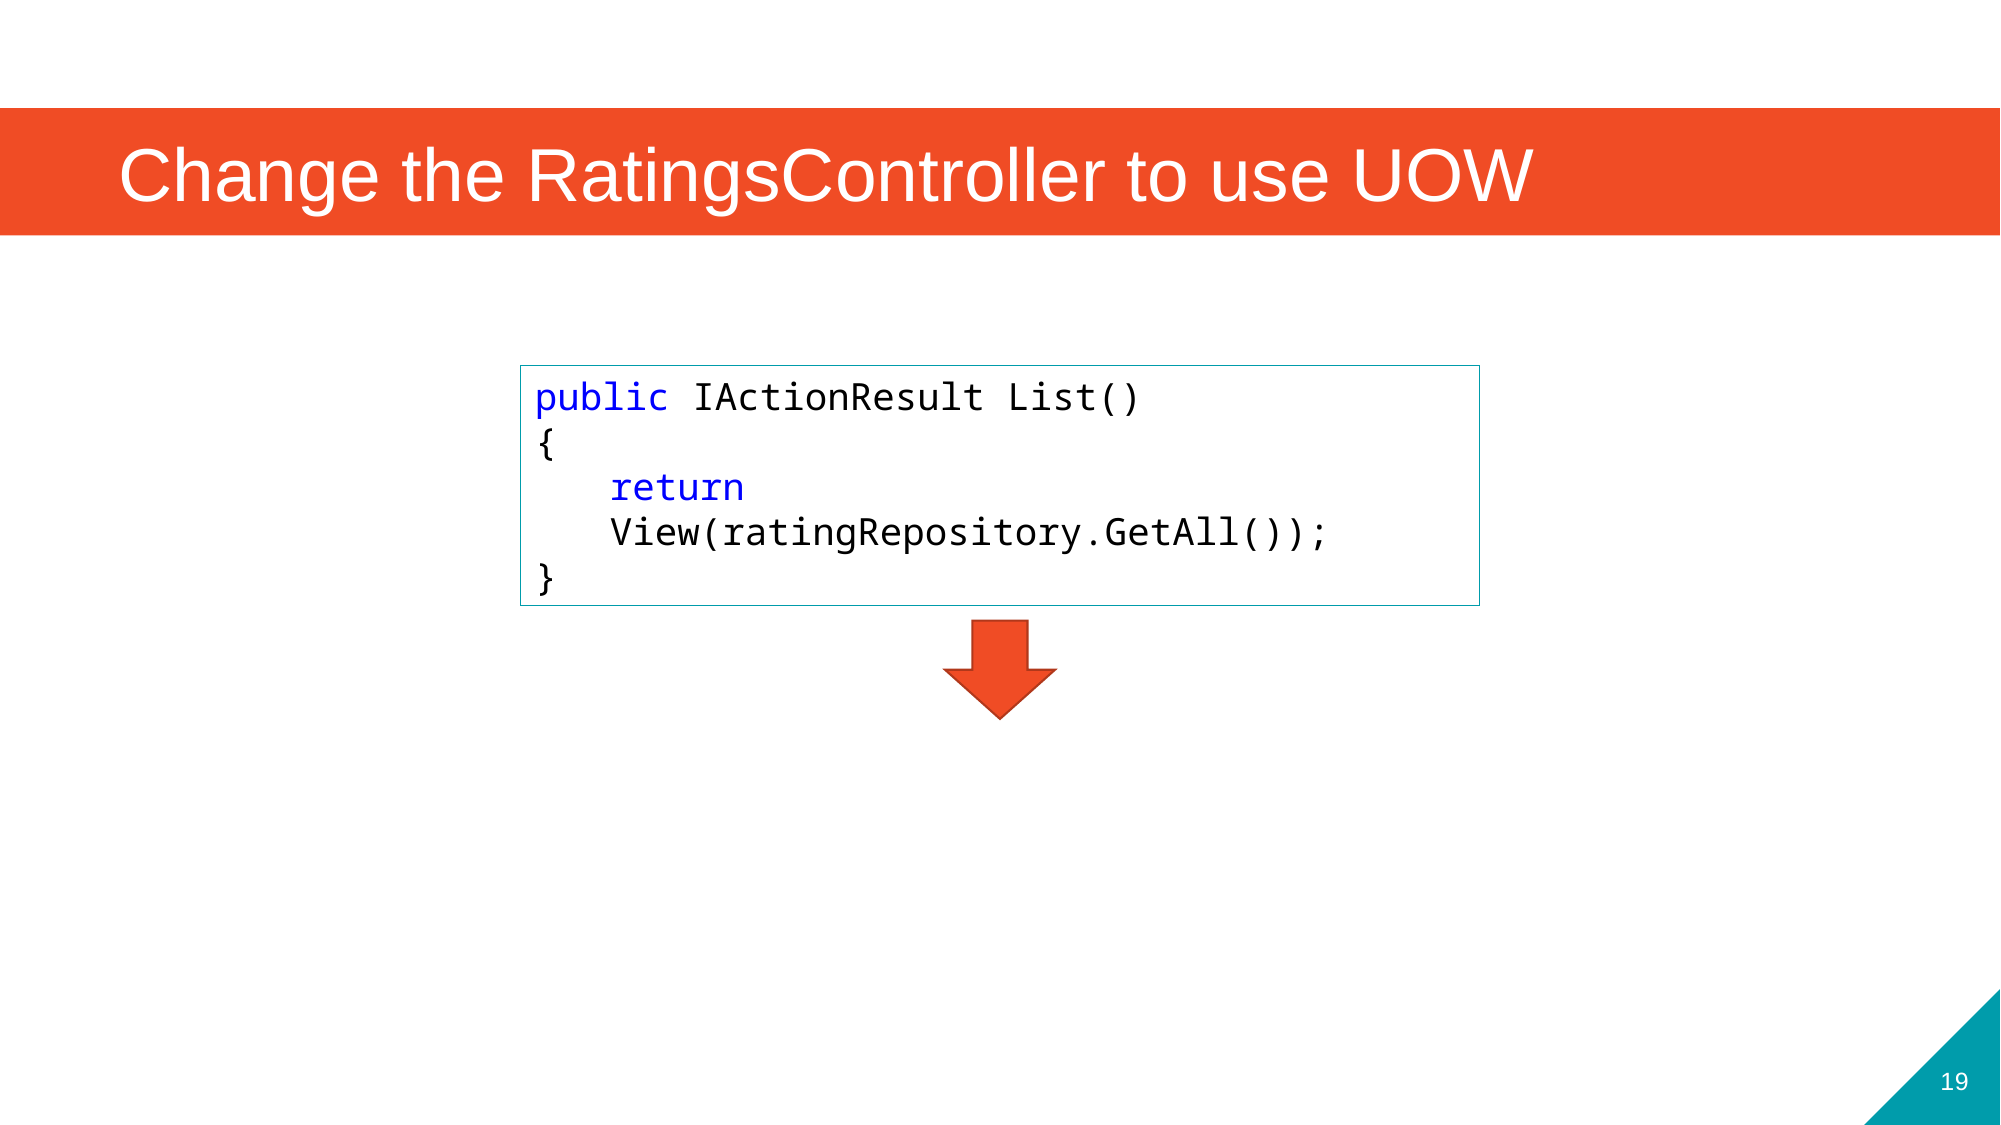

# Change the RatingsController to use UOW
public IActionResult List()
{
return View(ratingRepository.GetAll());
}

19